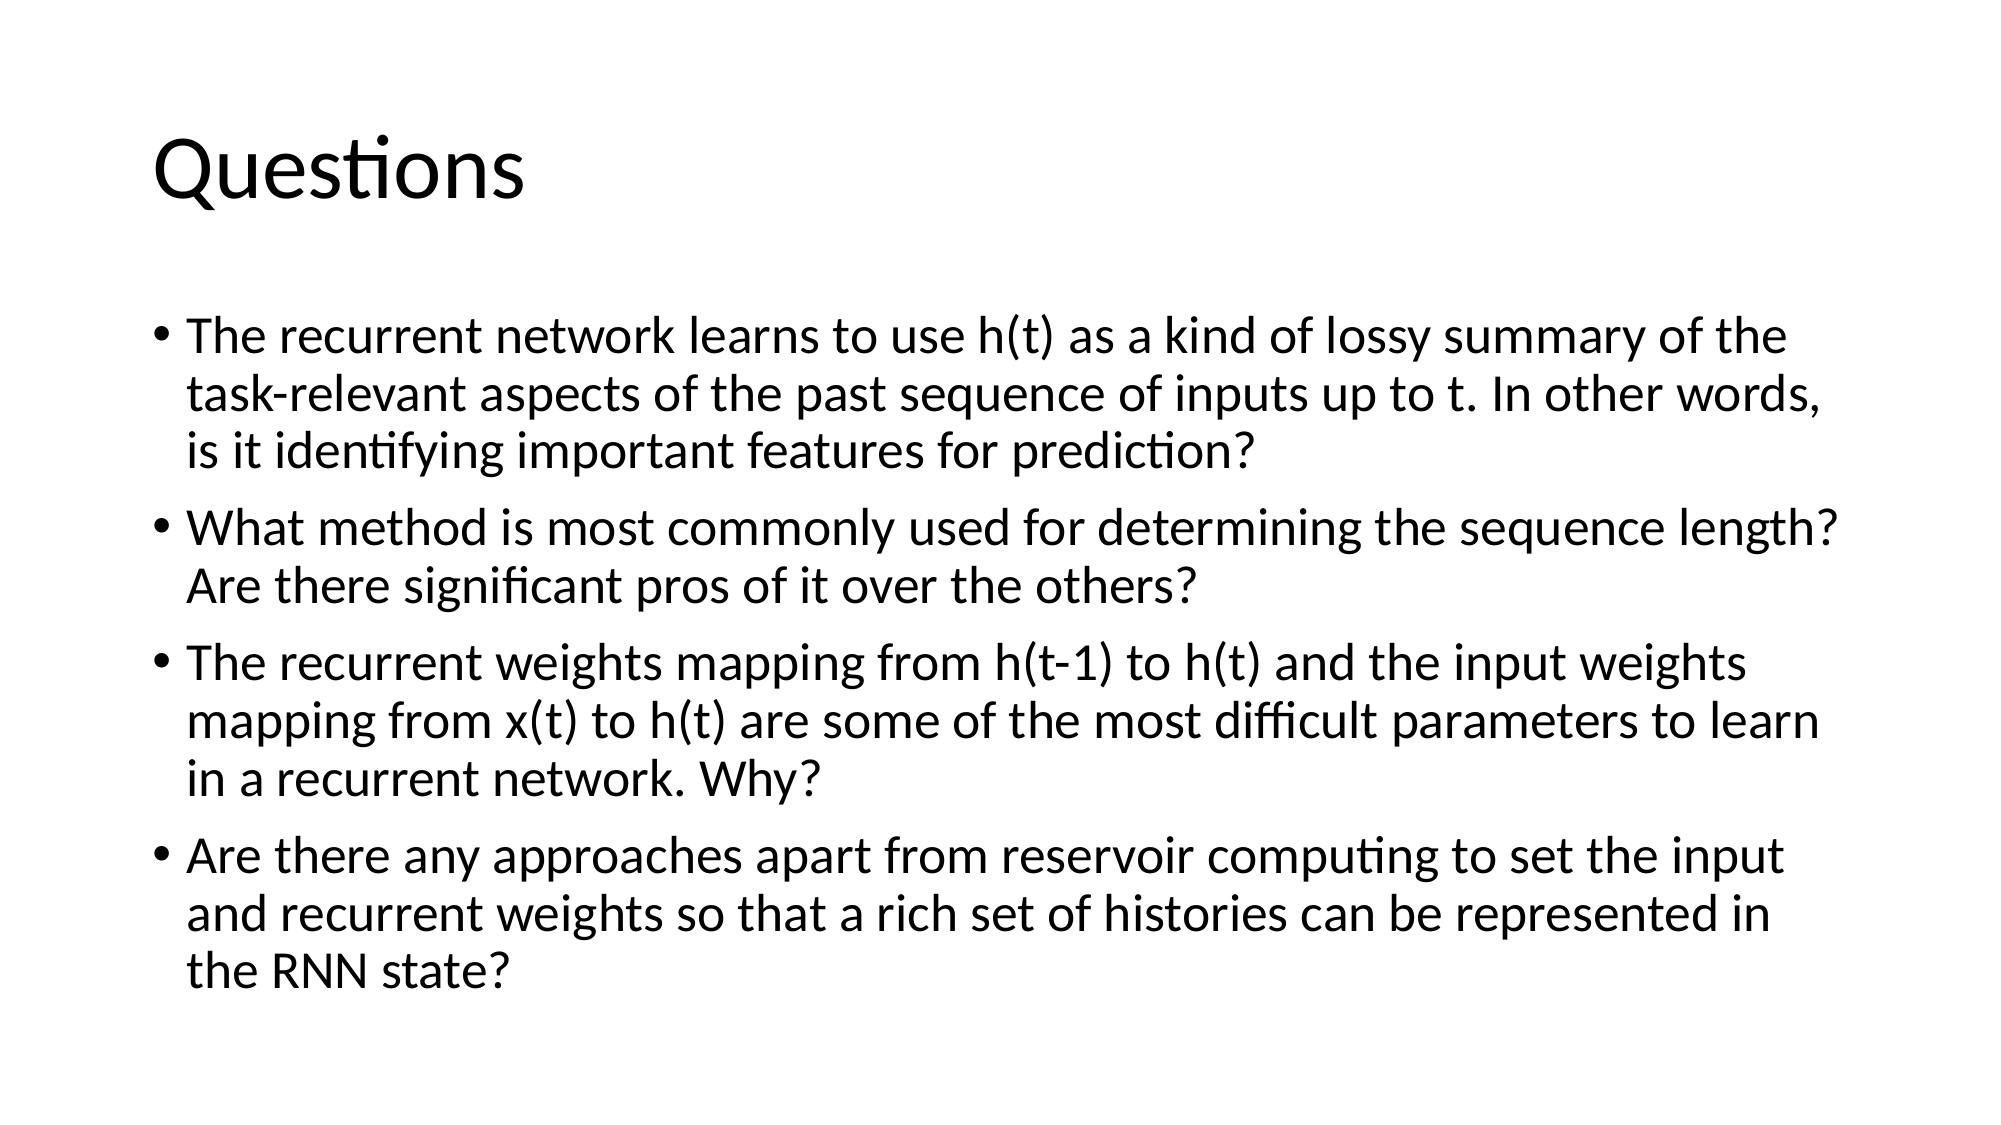

# Questions
The recurrent network learns to use h(t) as a kind of lossy summary of the task-relevant aspects of the past sequence of inputs up to t. In other words, is it identifying important features for prediction?
What method is most commonly used for determining the sequence length? Are there significant pros of it over the others?
The recurrent weights mapping from h(t-1) to h(t) and the input weights mapping from x(t) to h(t) are some of the most diﬃcult parameters to learn in a recurrent network. Why?
Are there any approaches apart from reservoir computing to set the input and recurrent weights so that a rich set of histories can be represented in the RNN state?